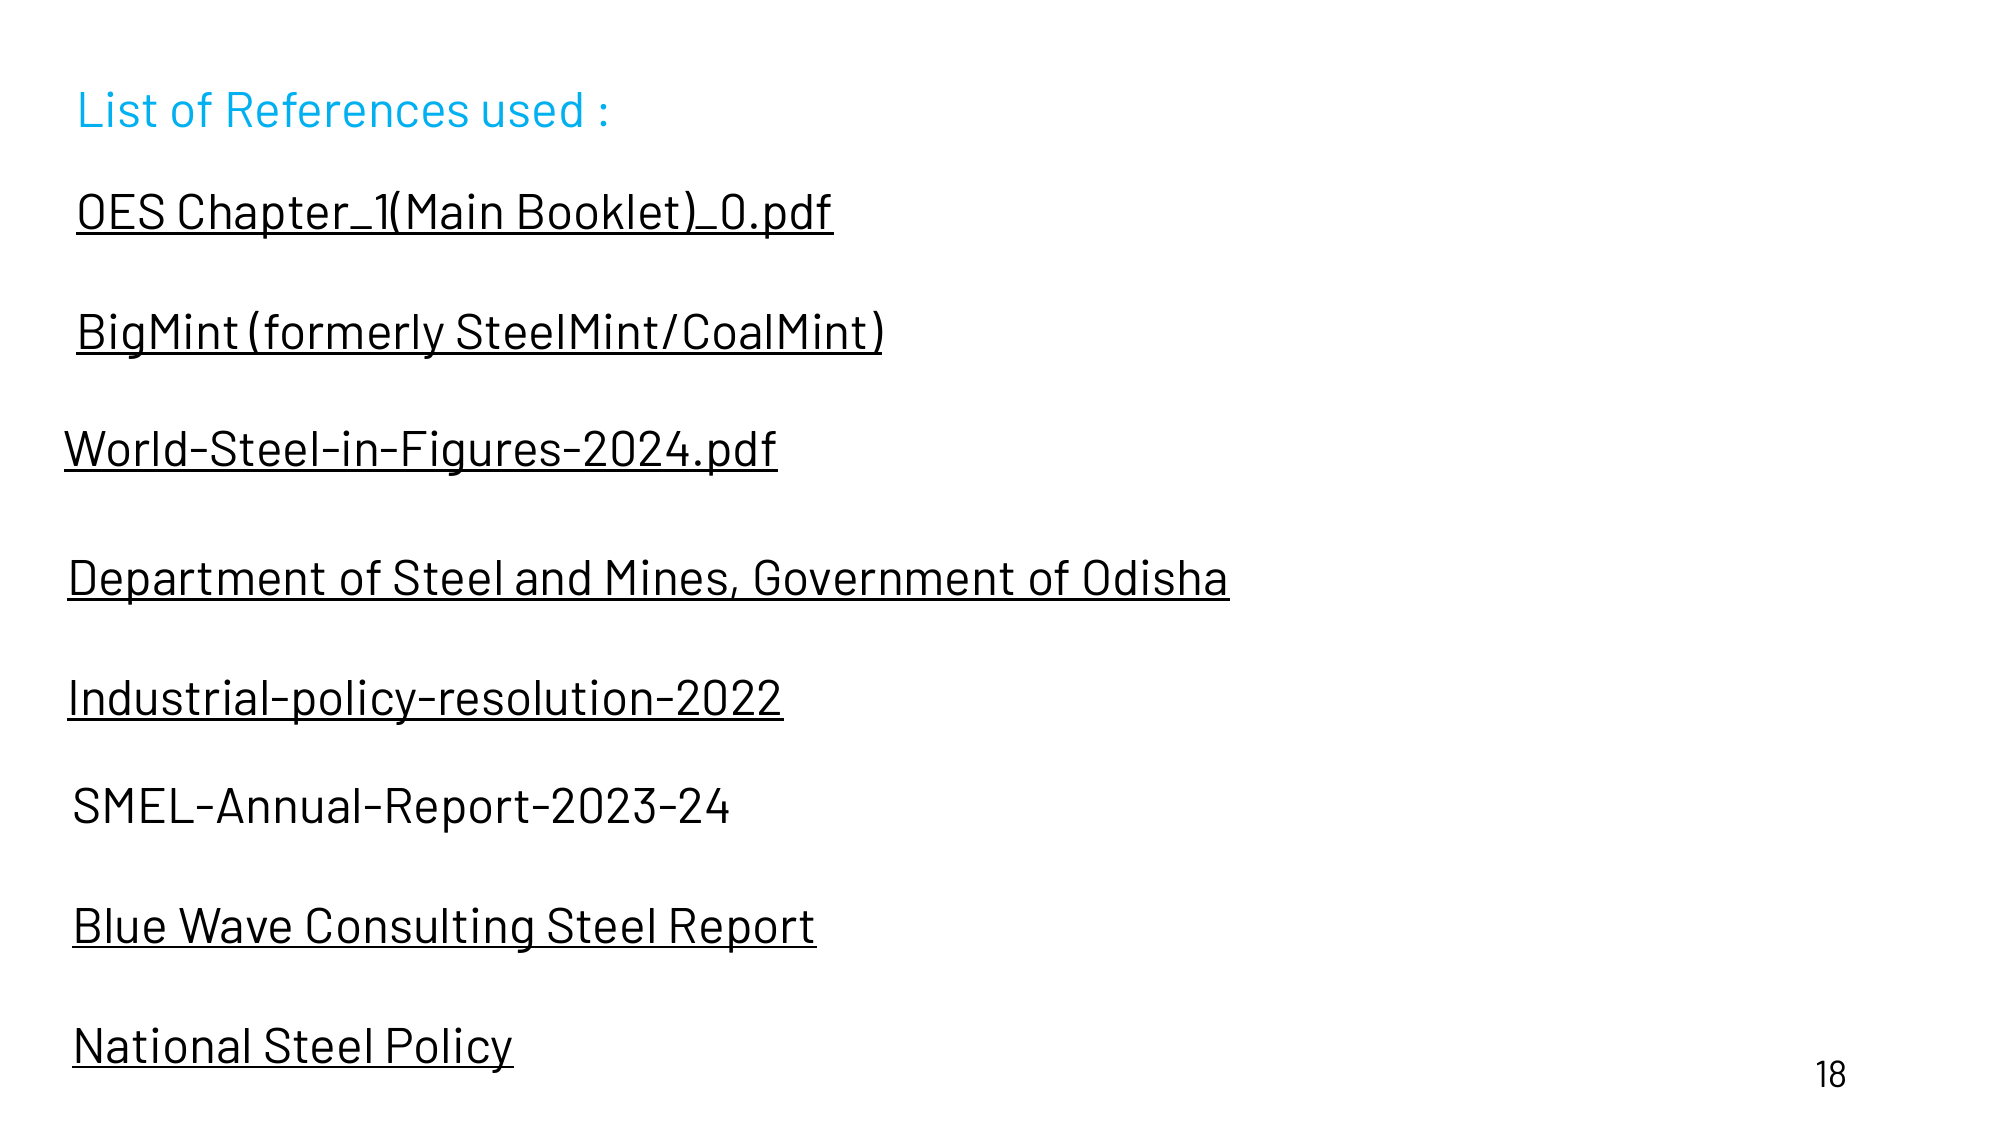

List of References used :
OES Chapter_1(Main Booklet)_0.pdf

BigMint (formerly SteelMint/CoalMint)

World-Steel-in-Figures-2024.pdf

Department of Steel and Mines, Government of Odisha

Industrial-policy-resolution-2022

SMEL-Annual-Report-2023-24

Blue Wave Consulting Steel Report

National Steel Policy

18